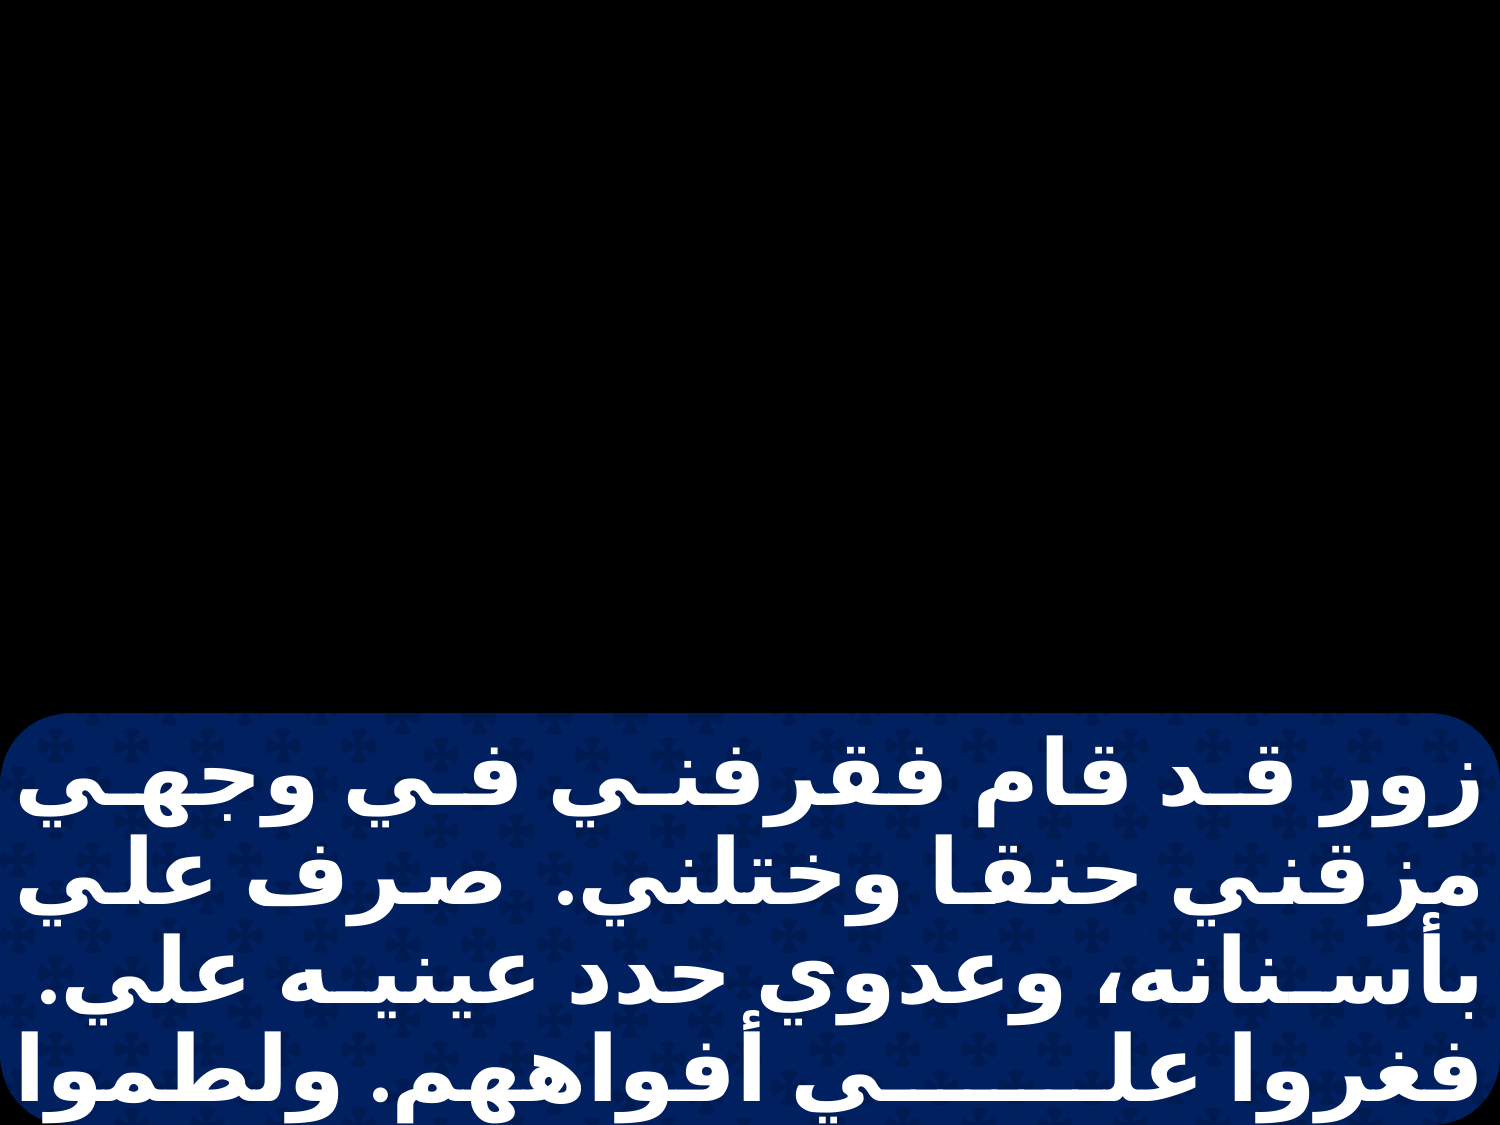

زور قد قام فقرفني في وجهي مزقني حنقا وختلني.  صرف علي بأسنانه، وعدوي حدد عينيه علي.  فغروا علي أفواههم. ولطموا خدي تعييرا. وتمالكوا  علي جملة. دفعني الله إلى الجائر، وبين أيدي